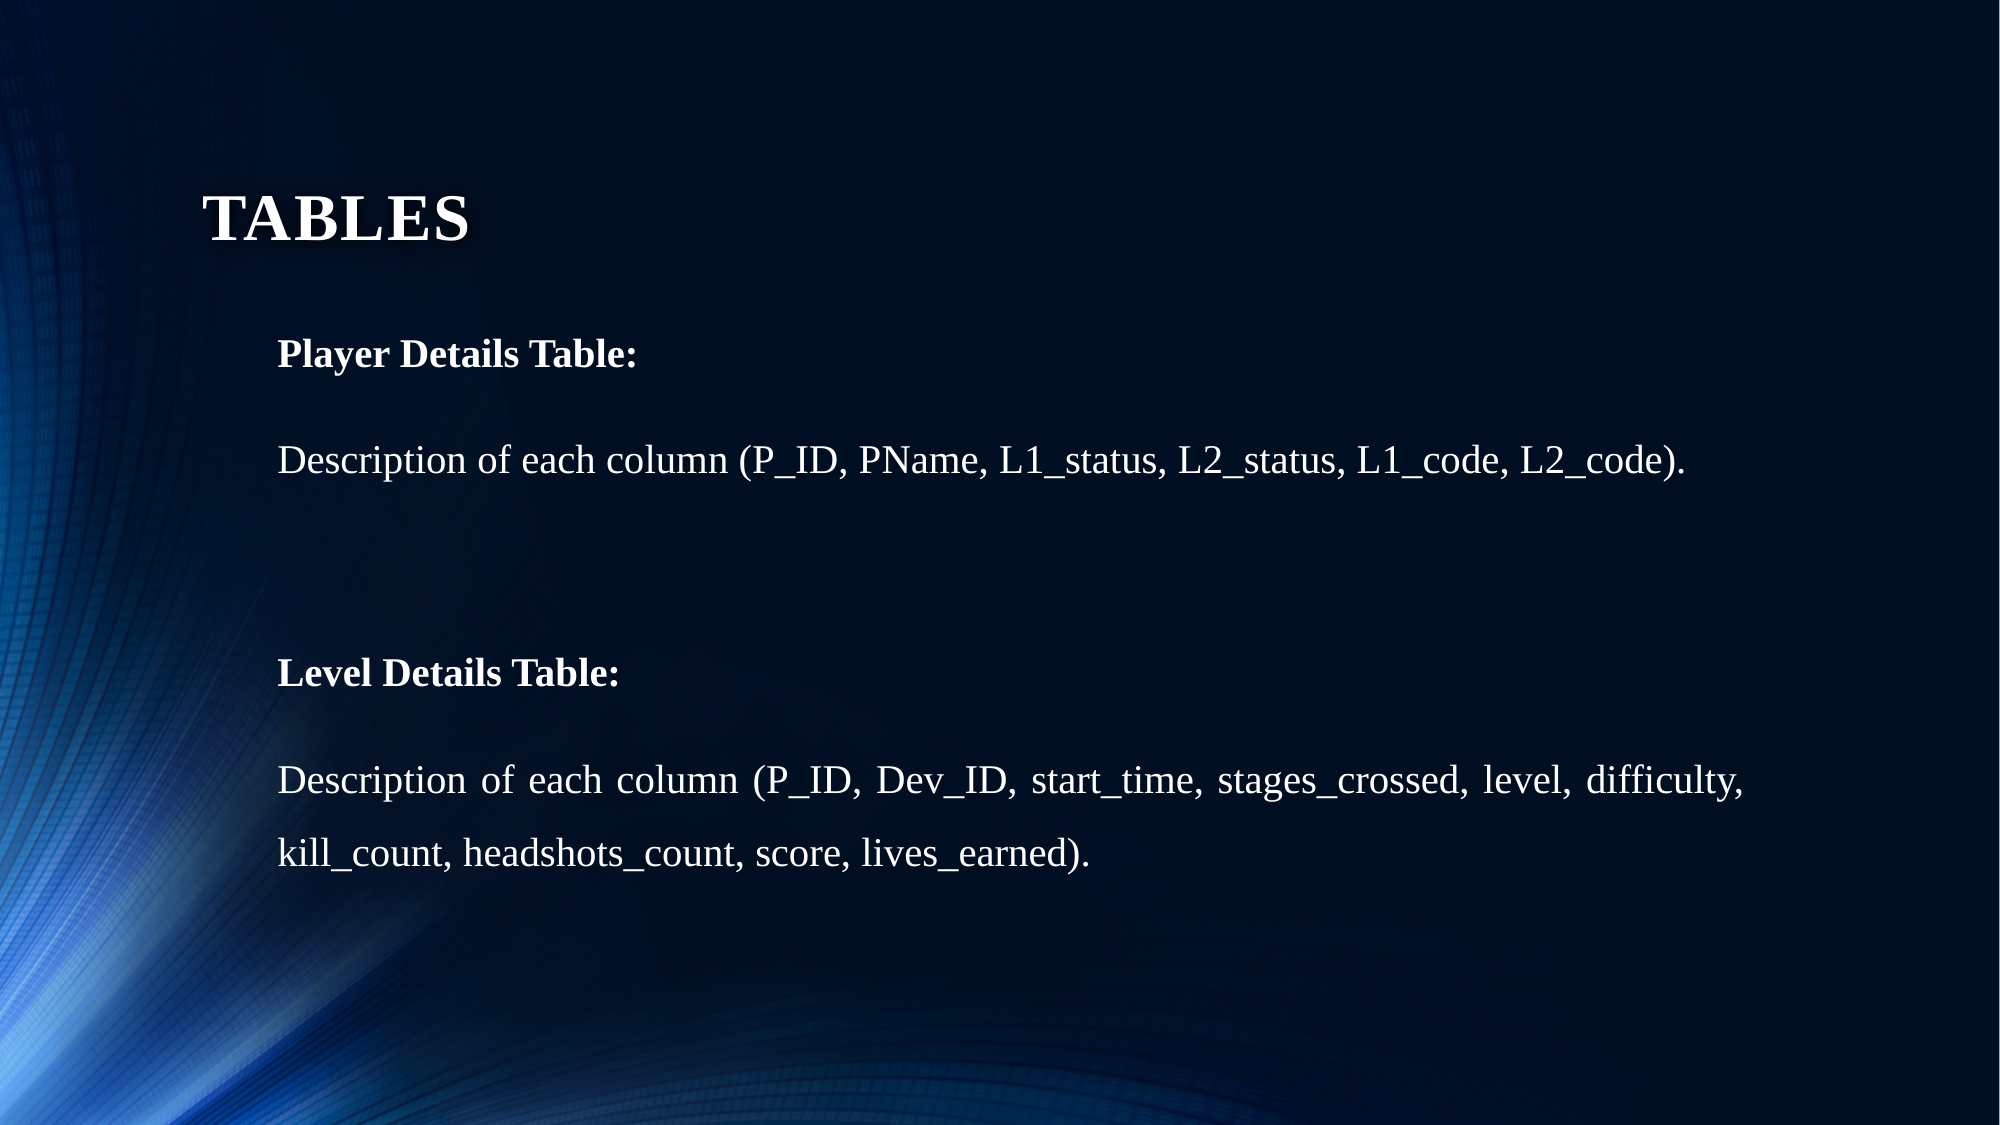

# TABLES

Player Details Table:
Description of each column (P_ID, PName, L1_status, L2_status, L1_code, L2_code).

Level Details Table:
Description of each column (P_ID, Dev_ID, start_time, stages_crossed, level, difficulty, kill_count, headshots_count, score, lives_earned).